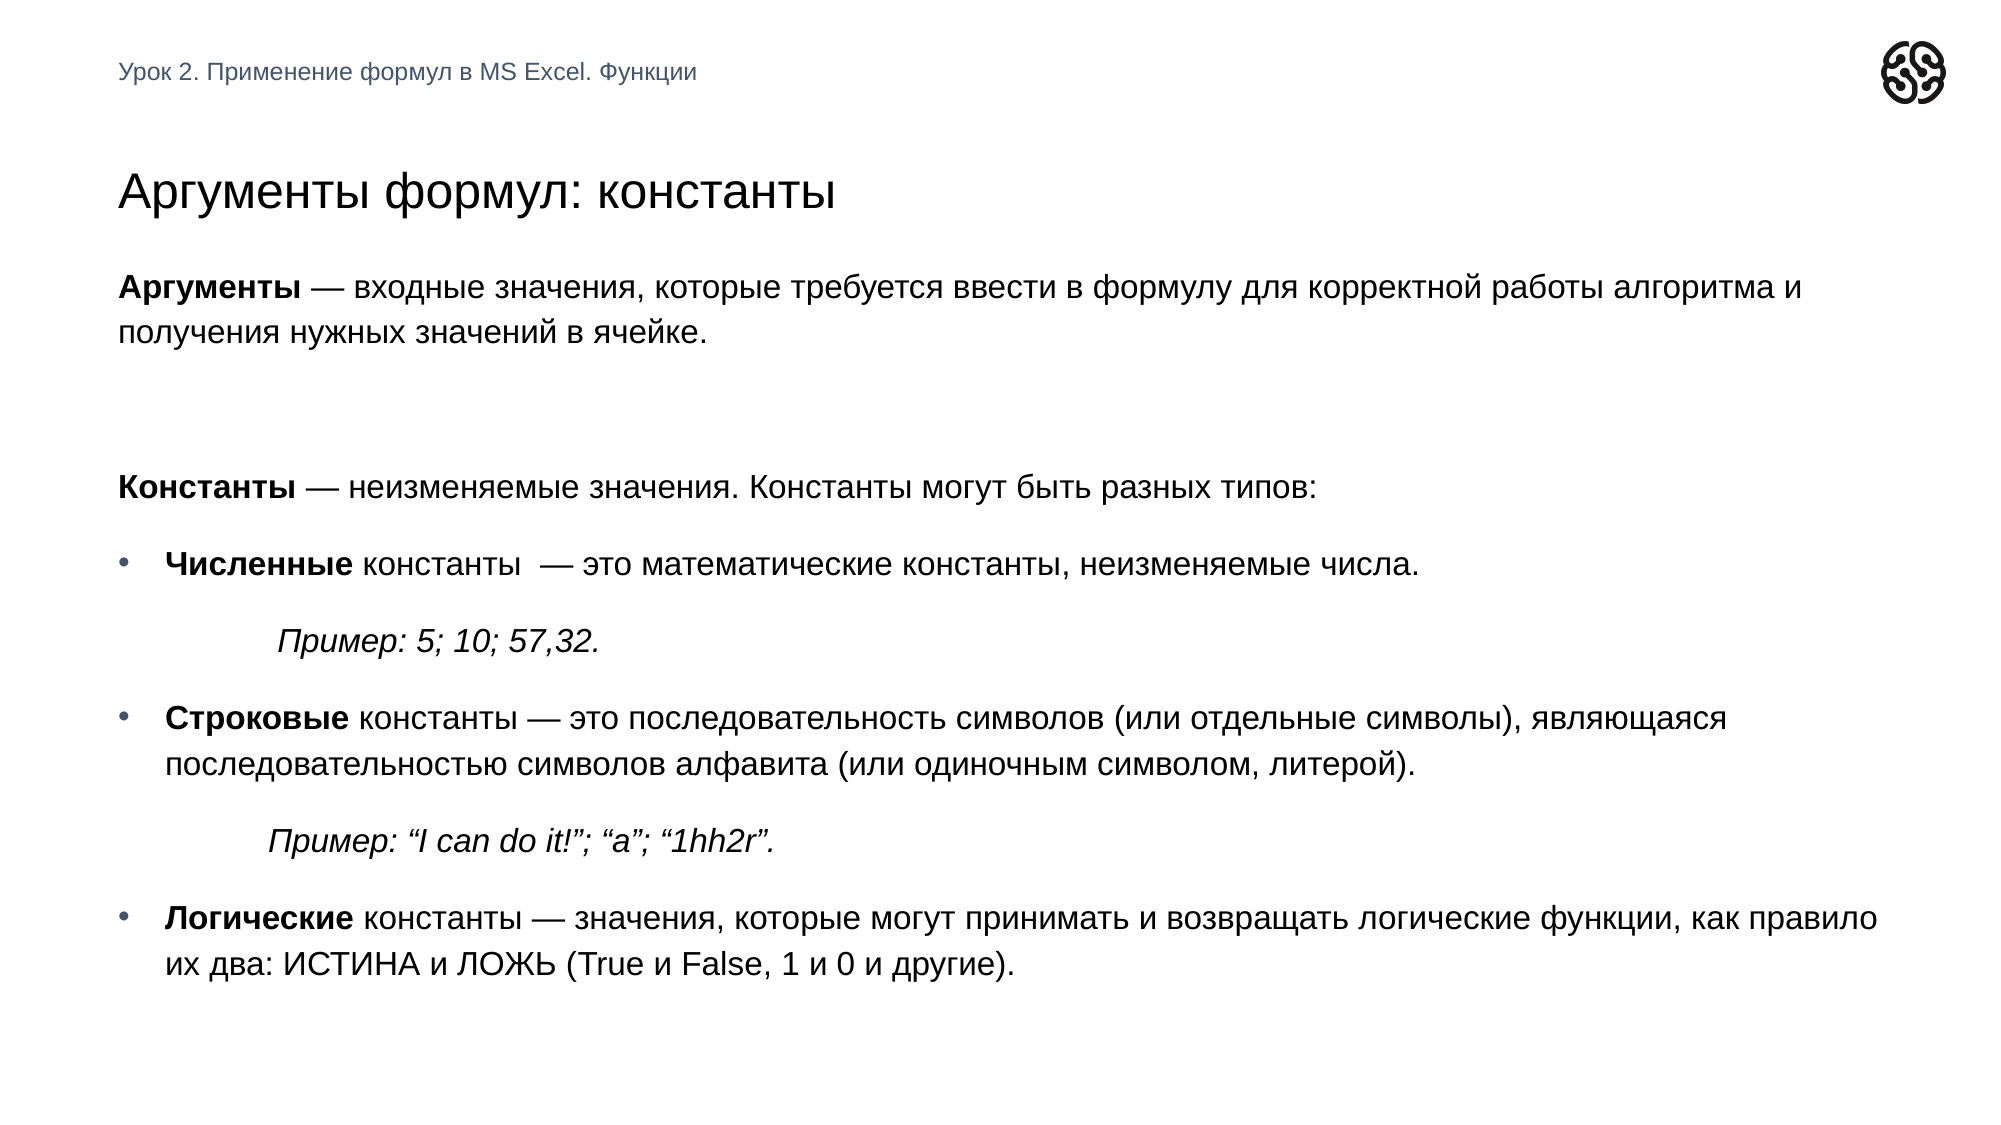

Урок 2. Применение формул в MS Excel. Функции
# Аргументы формул: константы
Аргументы — входные значения, которые требуется ввести в формулу для корректной работы алгоритма и получения нужных значений в ячейке.

Константы — неизменяемые значения. Константы могут быть разных типов:
Численные константы  — это математические константы, неизменяемые числа.
	 Пример: 5; 10; 57,32.
Строковые константы — это последовательность символов (или отдельные символы), являющаяся последовательностью символов алфавита (или одиночным символом, литерой).
	Пример: “I can do it!”; “a”; “1hh2r”.
Логические константы — значения, которые могут принимать и возвращать логические функции, как правило их два: ИСТИНА и ЛОЖЬ (True и False, 1 и 0 и другие).